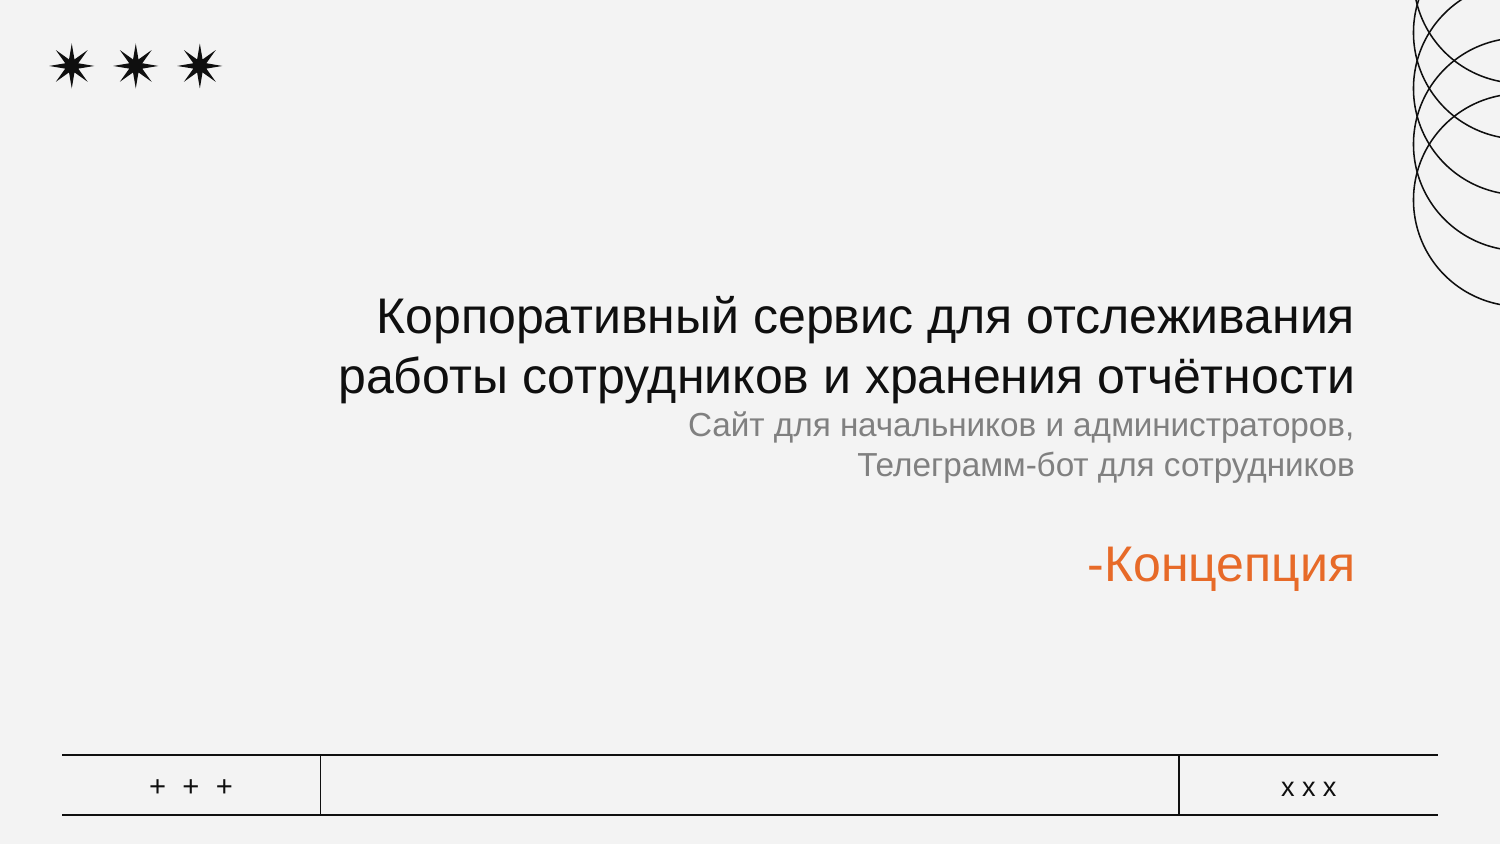

Корпоративный сервис для отслеживания работы сотрудников и хранения отчётности
Сайт для начальников и администраторов,
Телеграмм-бот для сотрудников
# -Концепция